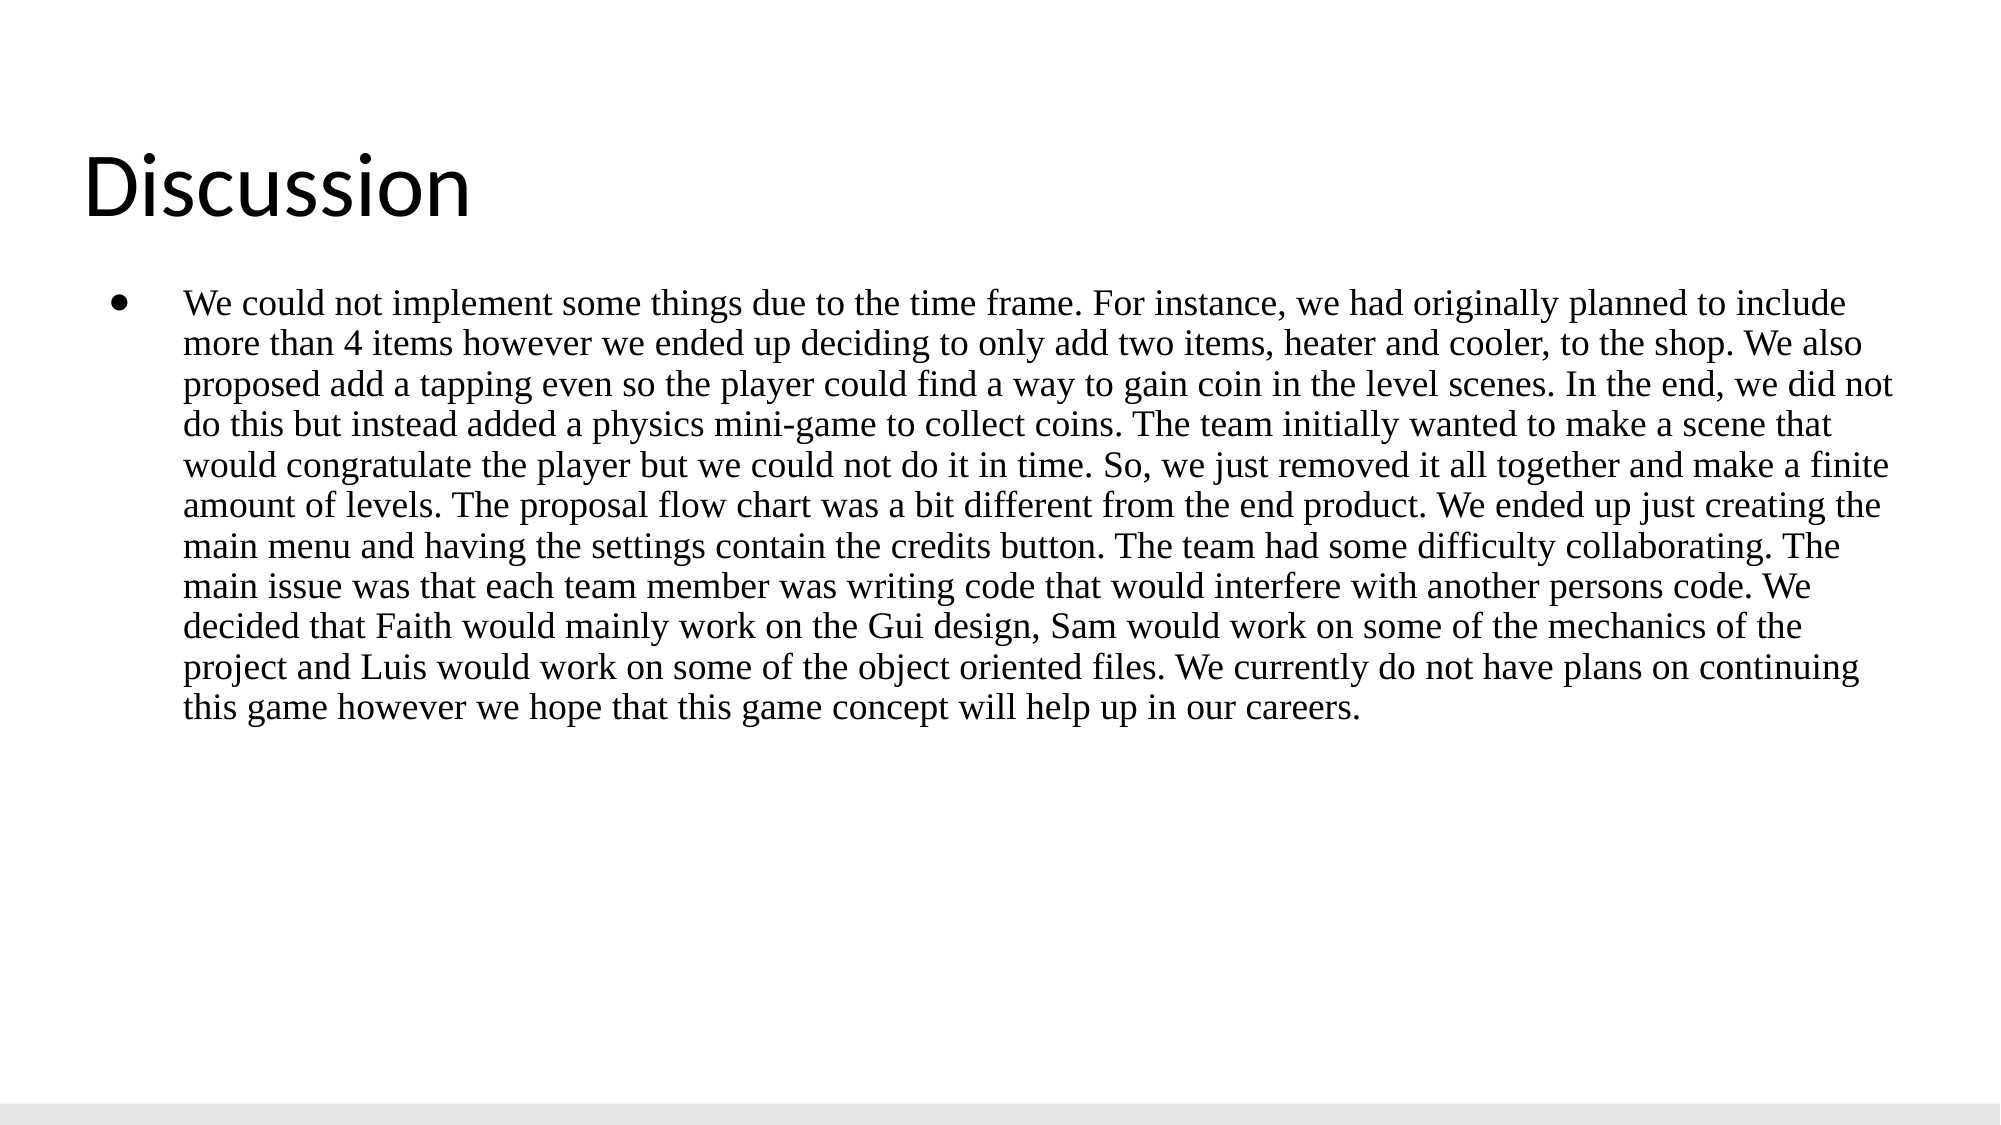

# Discussion
We could not implement some things due to the time frame. For instance, we had originally planned to include more than 4 items however we ended up deciding to only add two items, heater and cooler, to the shop. We also proposed add a tapping even so the player could find a way to gain coin in the level scenes. In the end, we did not do this but instead added a physics mini-game to collect coins. The team initially wanted to make a scene that would congratulate the player but we could not do it in time. So, we just removed it all together and make a finite amount of levels. The proposal flow chart was a bit different from the end product. We ended up just creating the main menu and having the settings contain the credits button. The team had some difficulty collaborating. The main issue was that each team member was writing code that would interfere with another persons code. We decided that Faith would mainly work on the Gui design, Sam would work on some of the mechanics of the project and Luis would work on some of the object oriented files. We currently do not have plans on continuing this game however we hope that this game concept will help up in our careers.